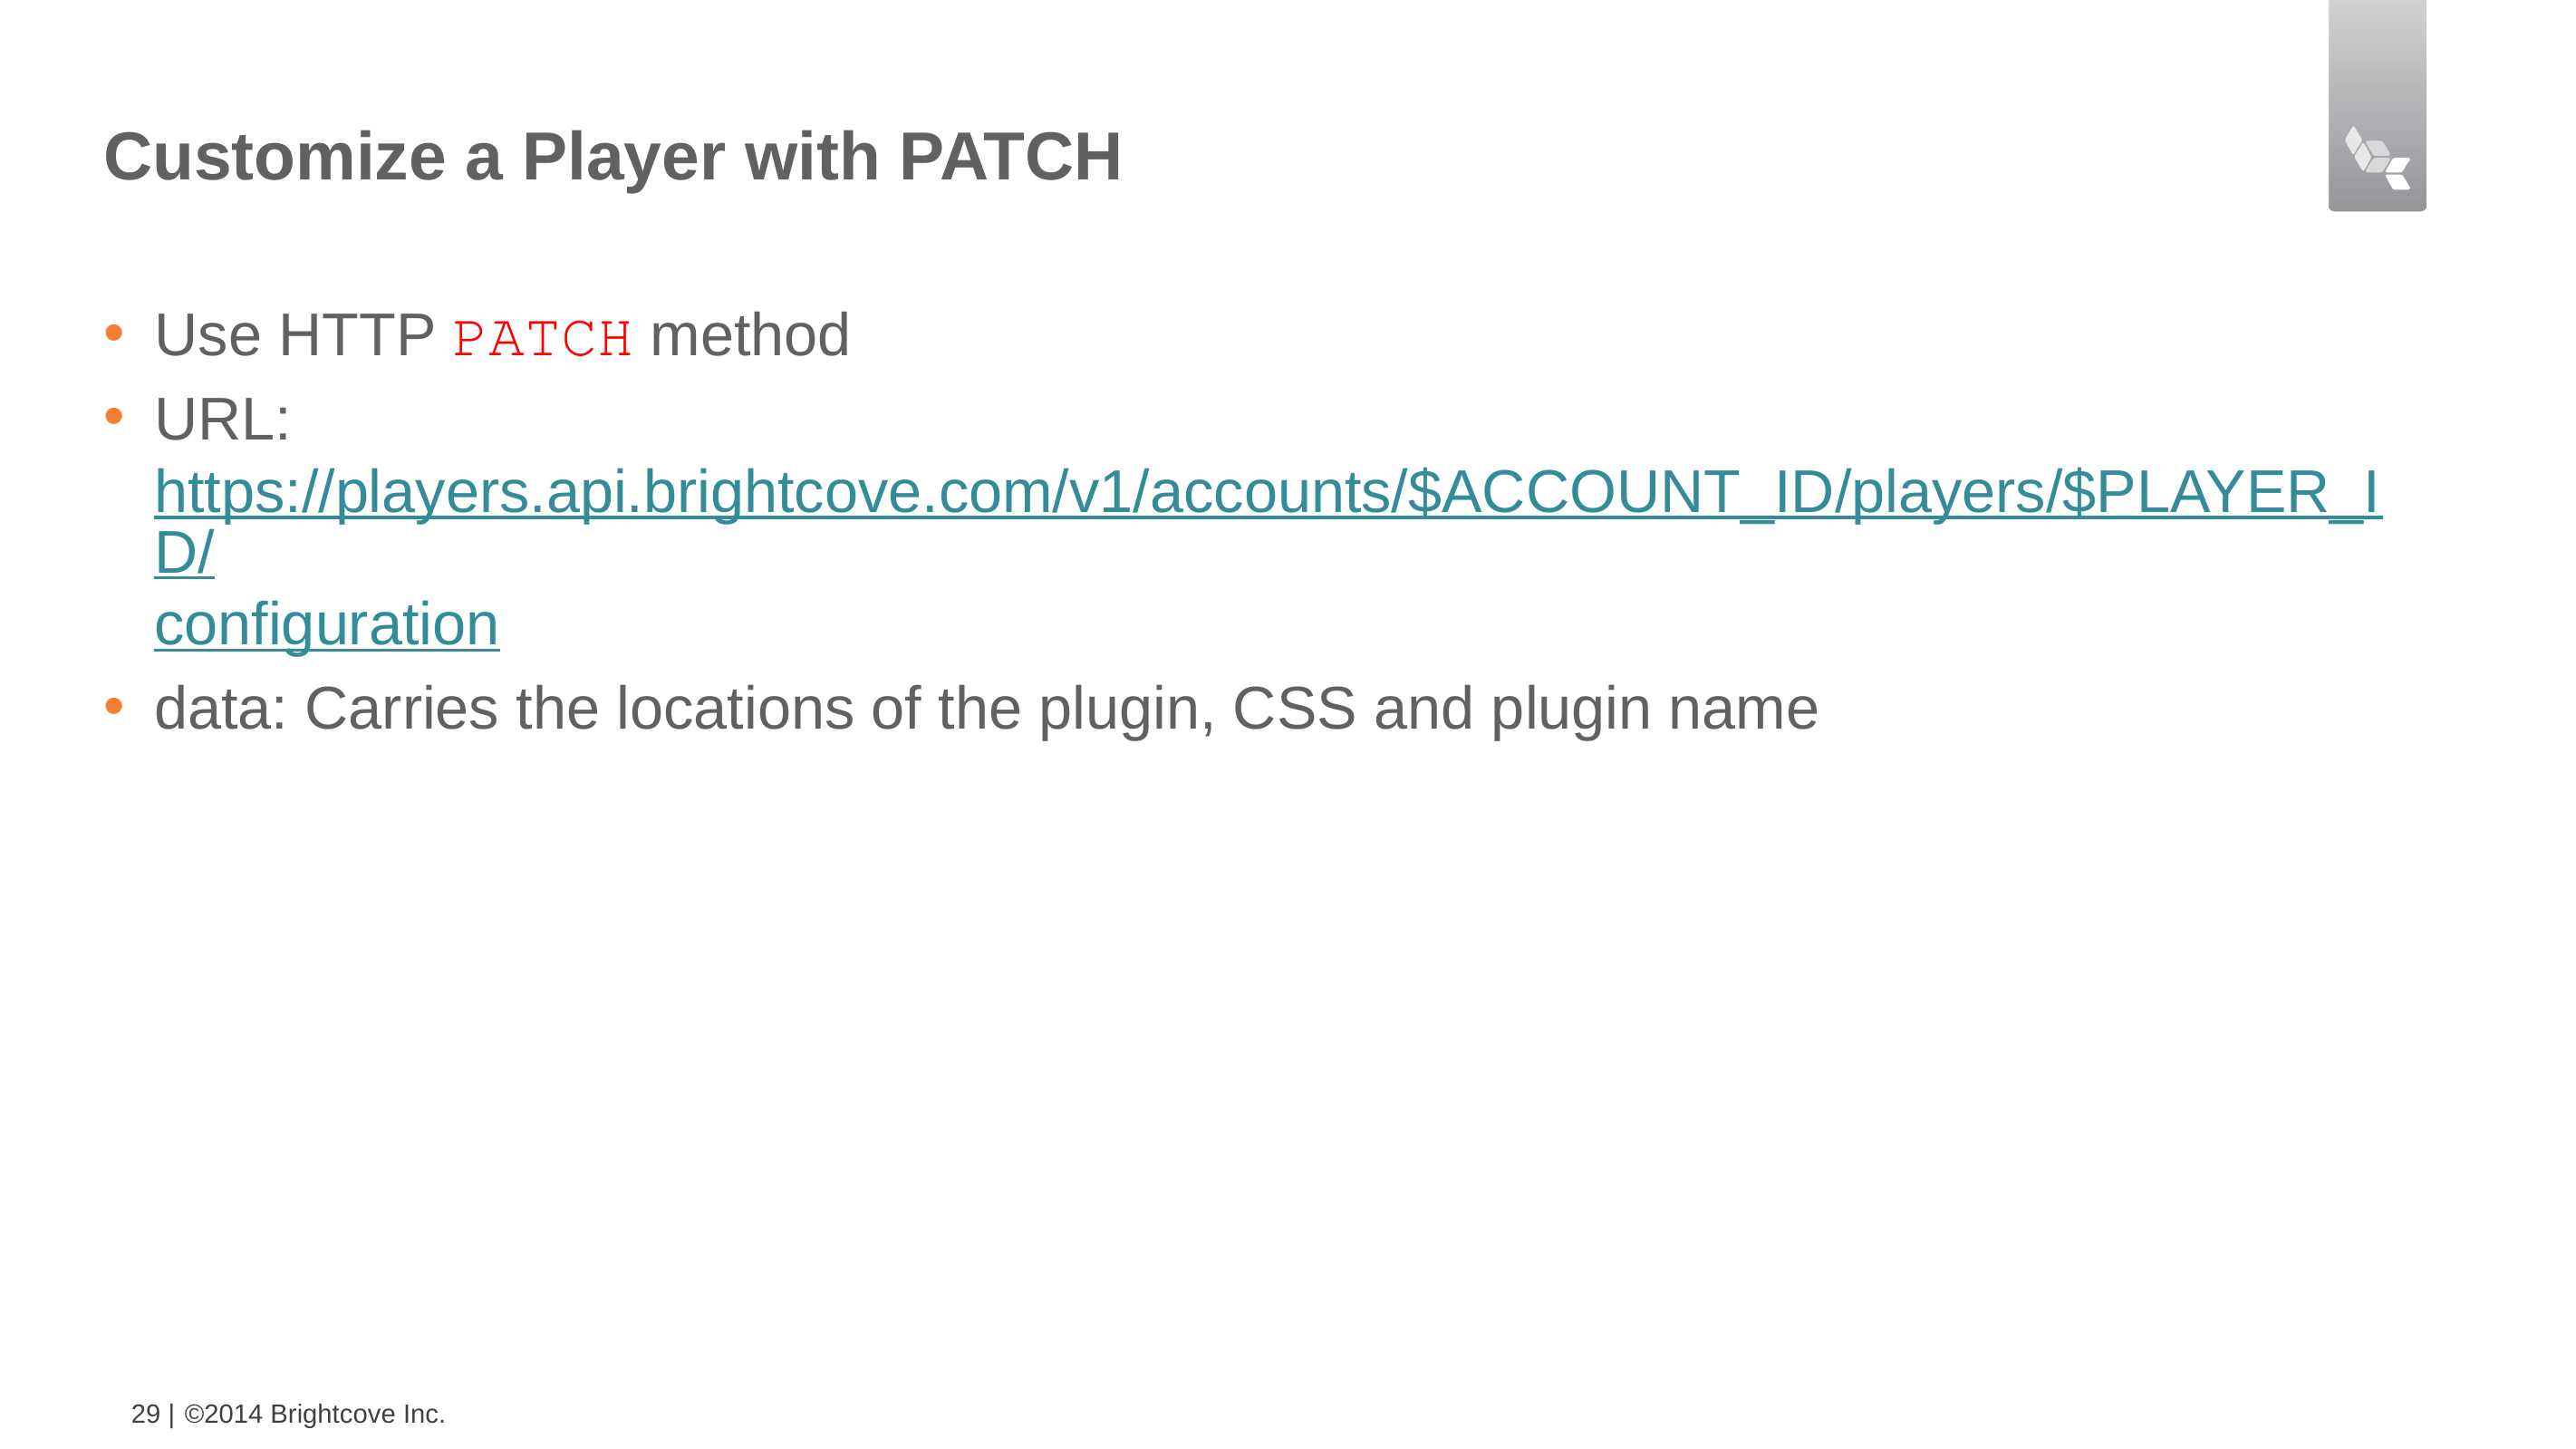

# Customize a Player with PATCH
Use HTTP PATCH method
URL: https://players.api.brightcove.com/v1/accounts/$ACCOUNT_ID/players/$PLAYER_ID/configuration
data: Carries the locations of the plugin, CSS and plugin name
29 |
©2014 Brightcove Inc.